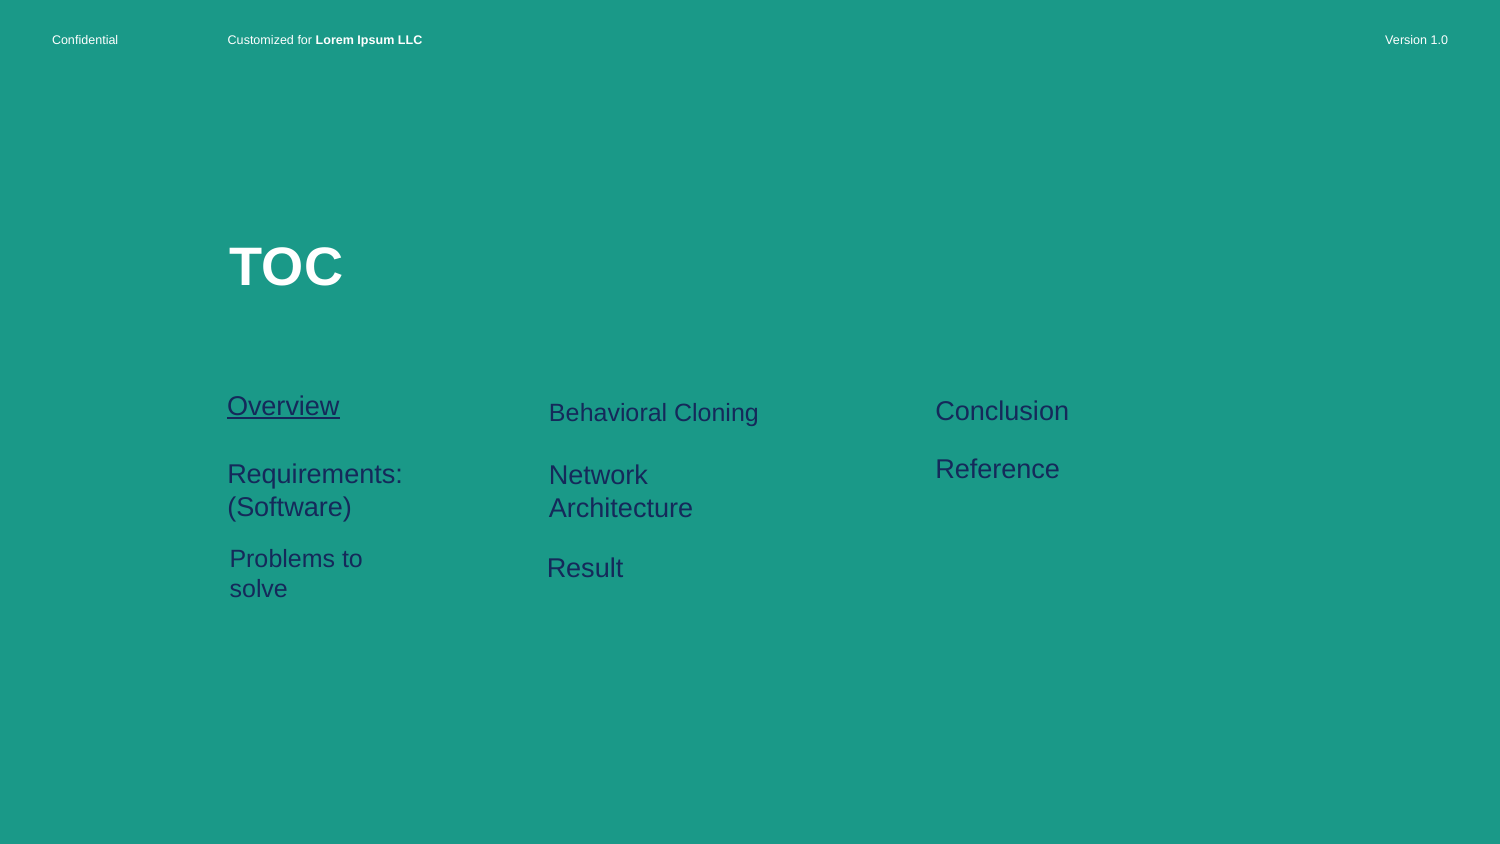

# TOC
Overview
Conclusion
Behavioral Cloning
Requirements: (Software)
Reference

Network Architecture
Result
Problems to solve